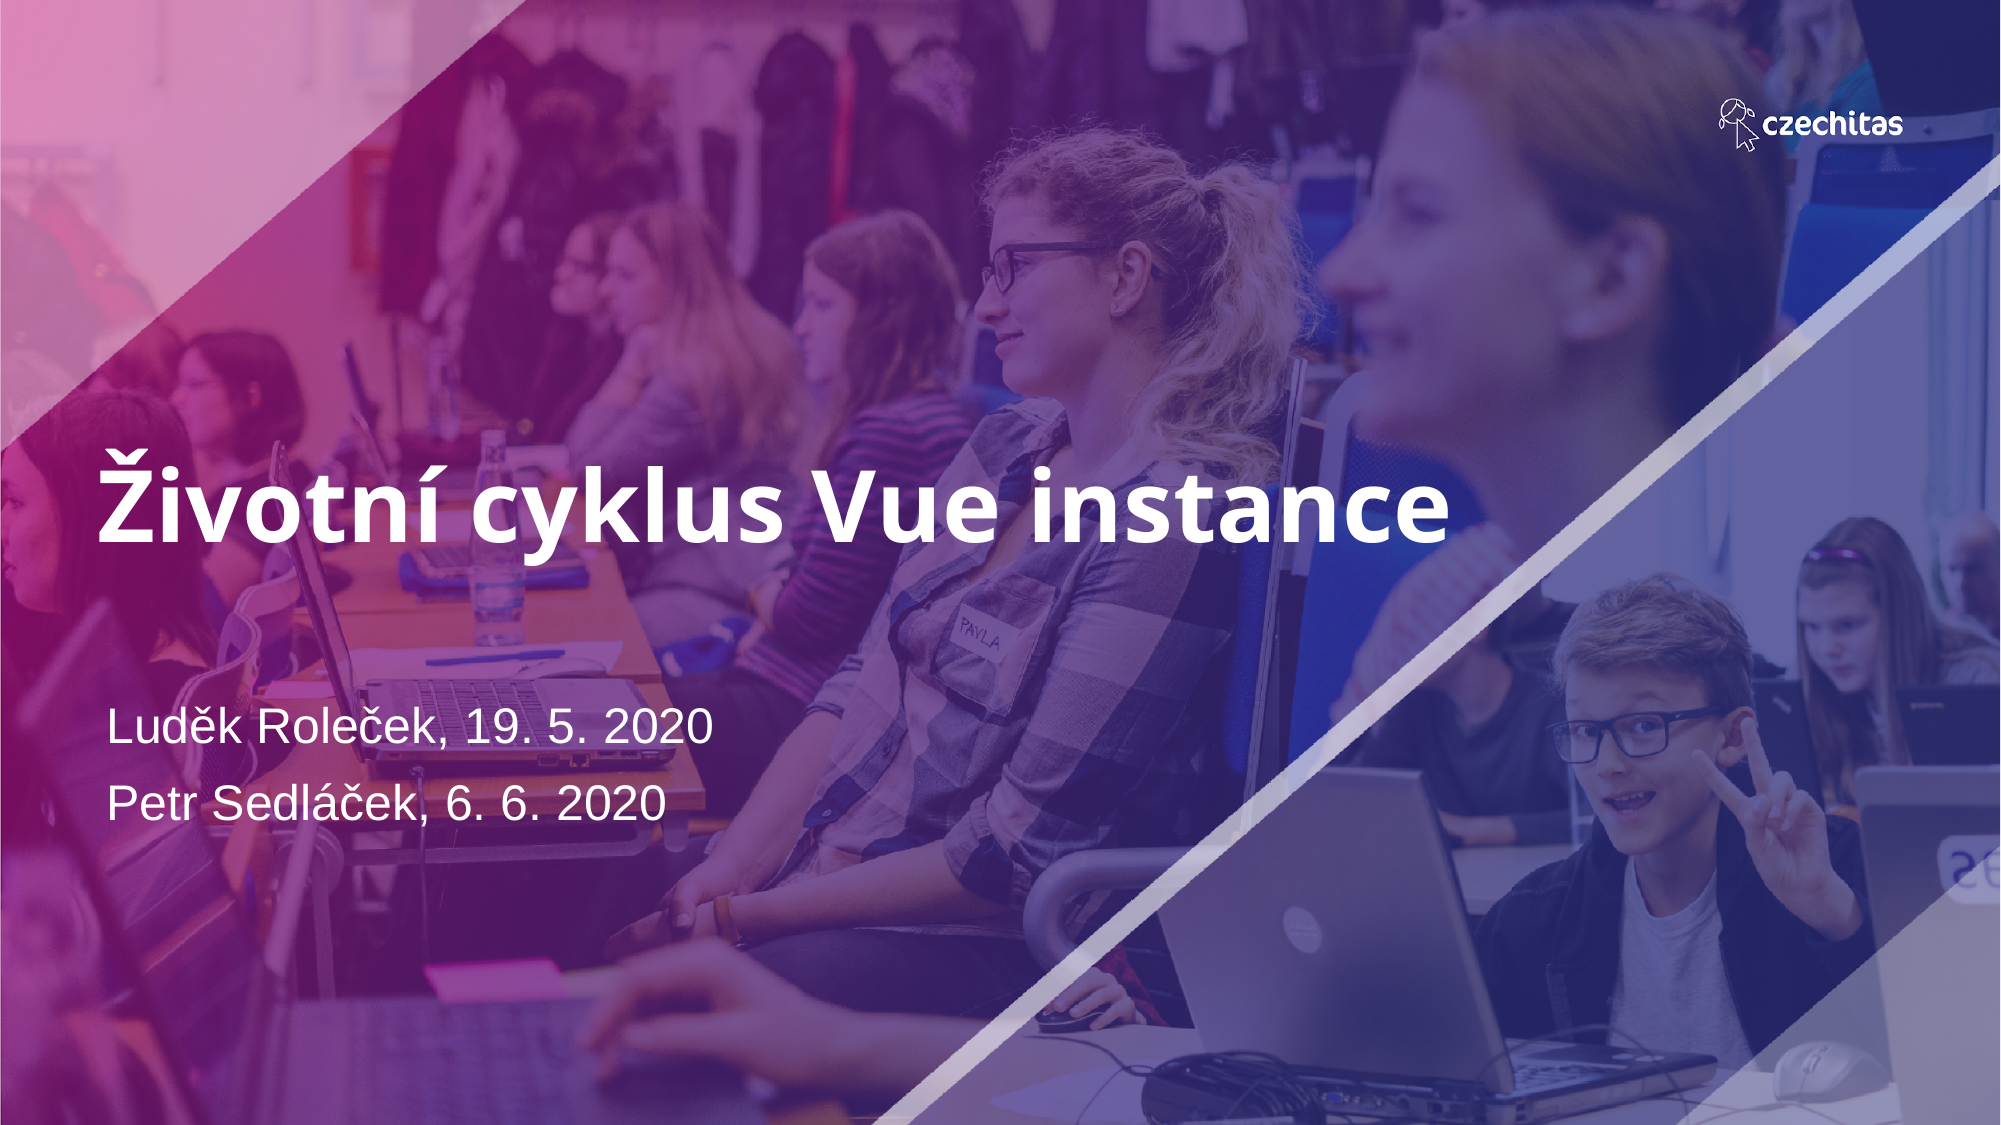

# Životní cyklus Vue instance

Luděk Roleček, 19. 5. 2020
Petr Sedláček, 6. 6. 2020